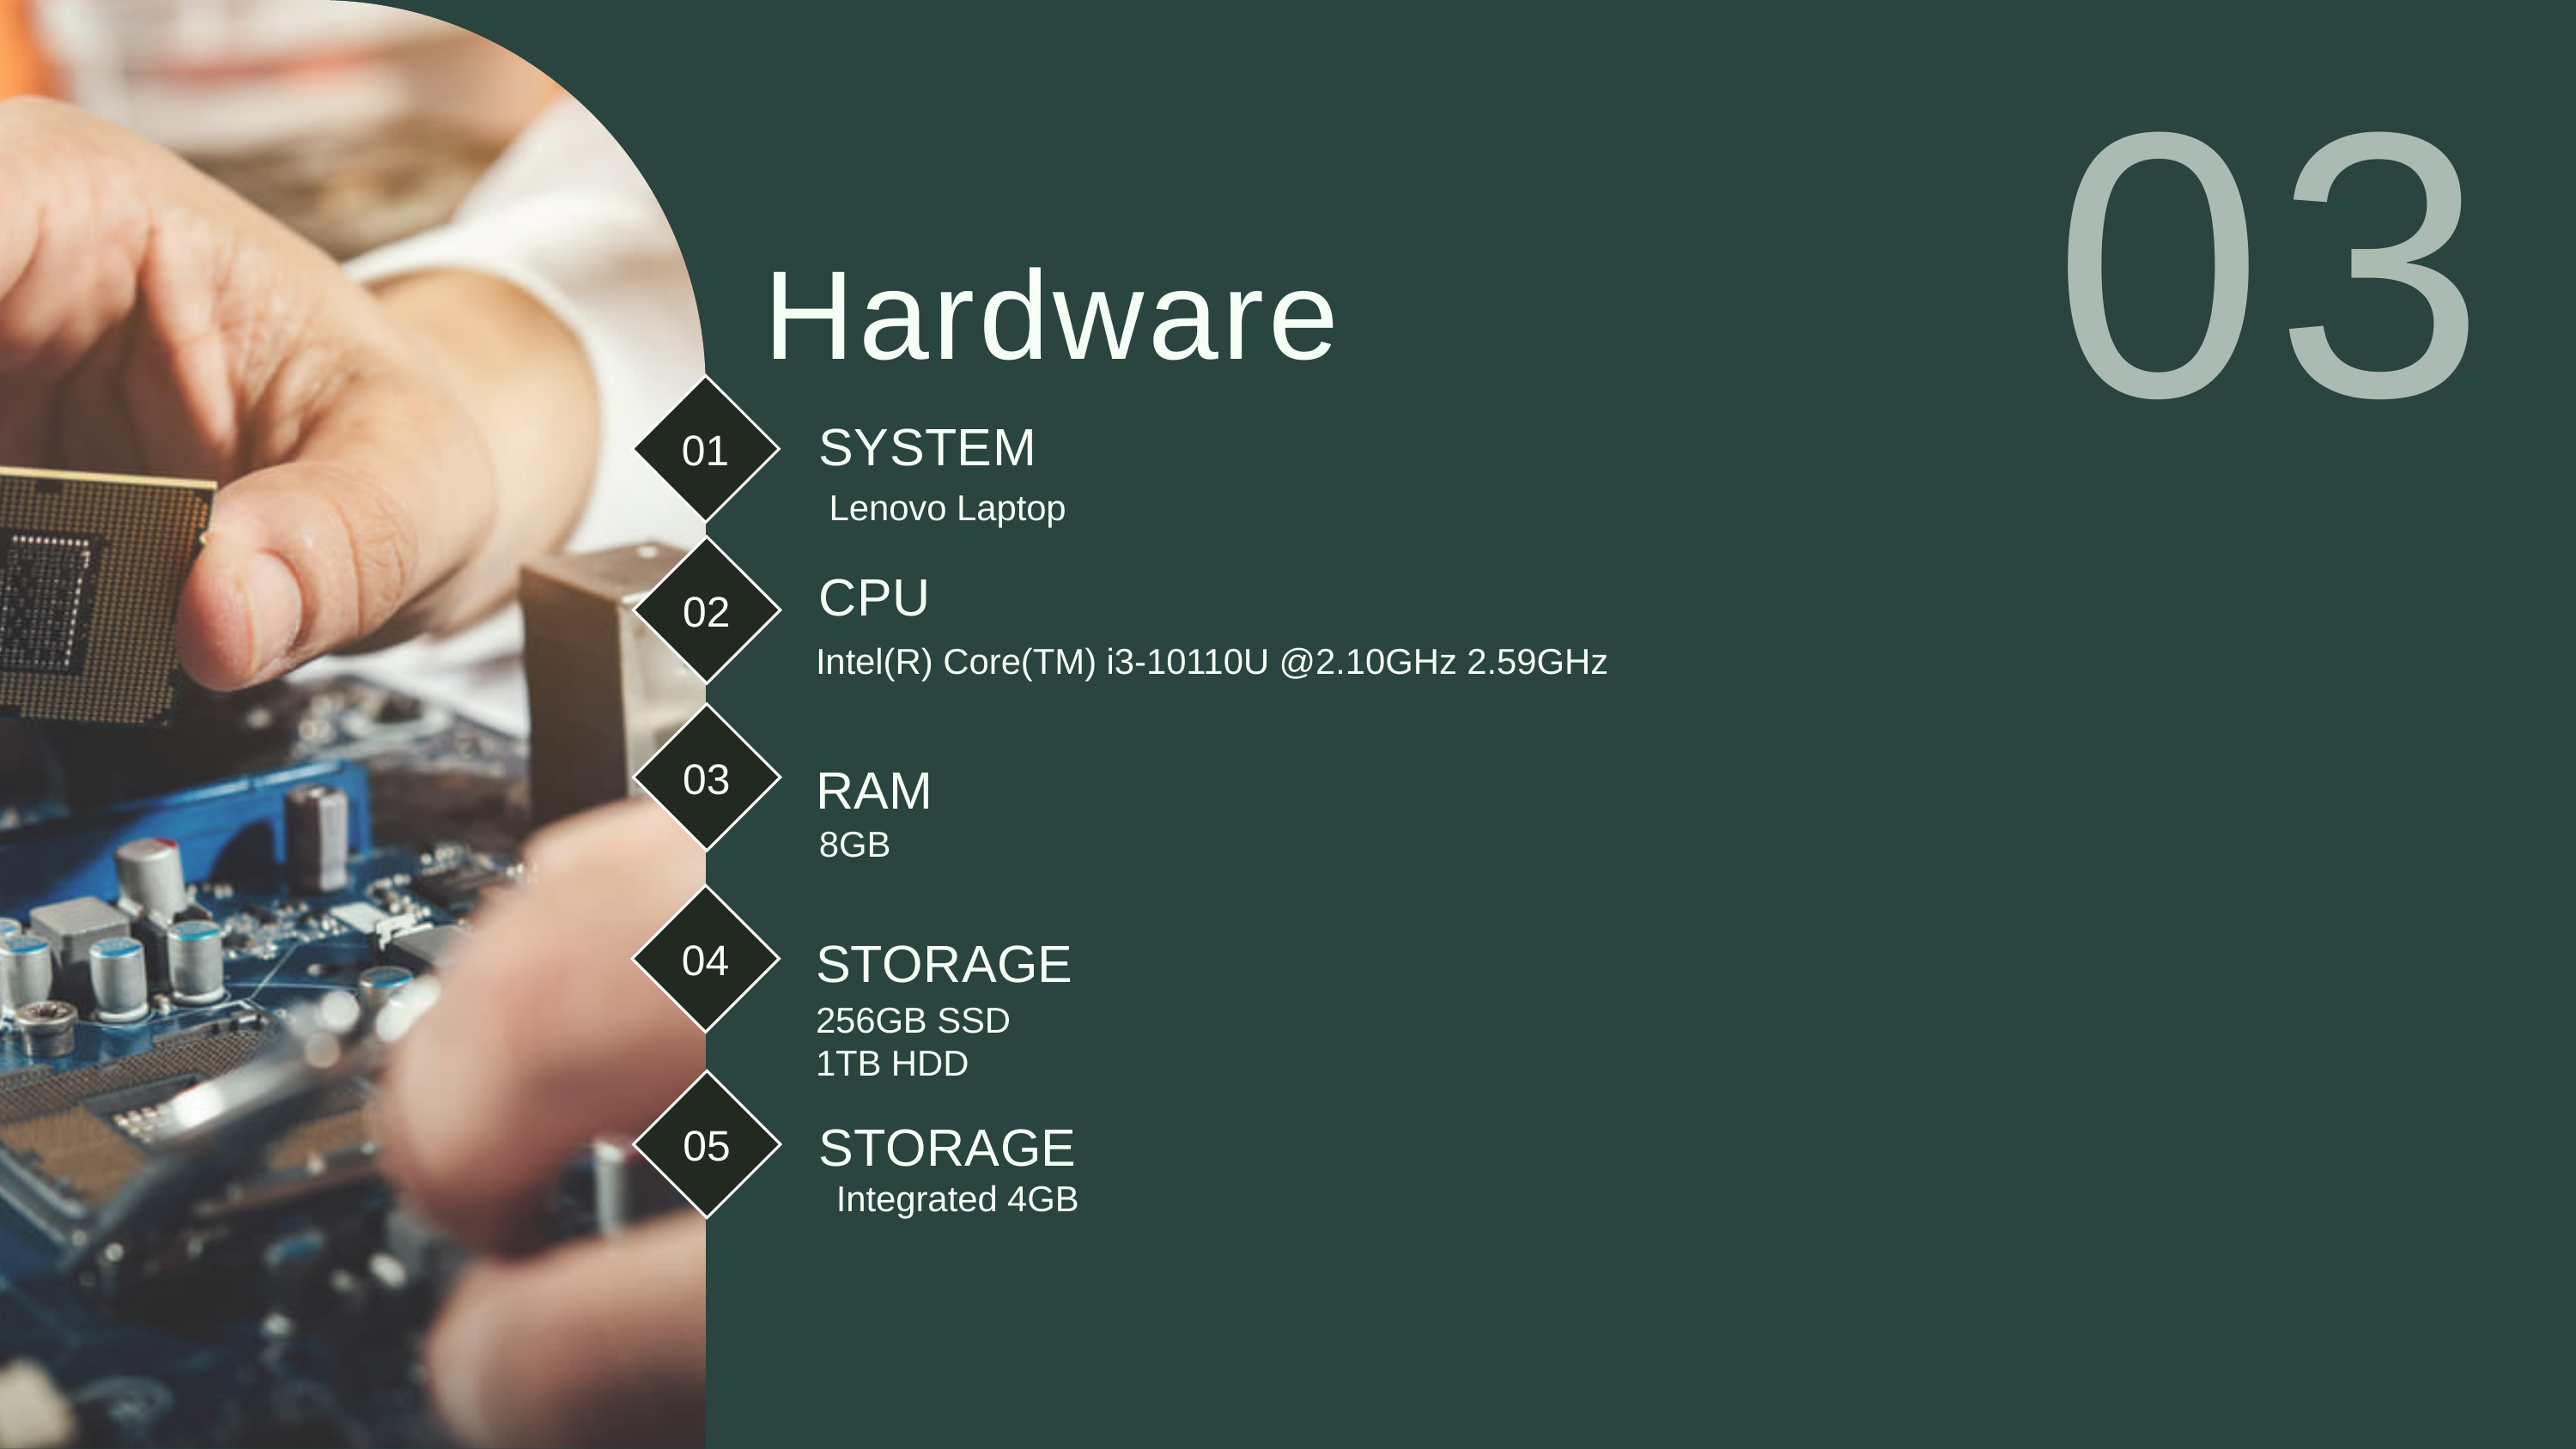

03
Hardware

01
SYSTEM
 Lenovo Laptop

02
CPU
Intel(R) Core(TM) i3-10110U @2.10GHz 2.59GHz

03
RAM
8GB

04
STORAGE
256GB SSD
1TB HDD

05
STORAGE
 Integrated 4GB